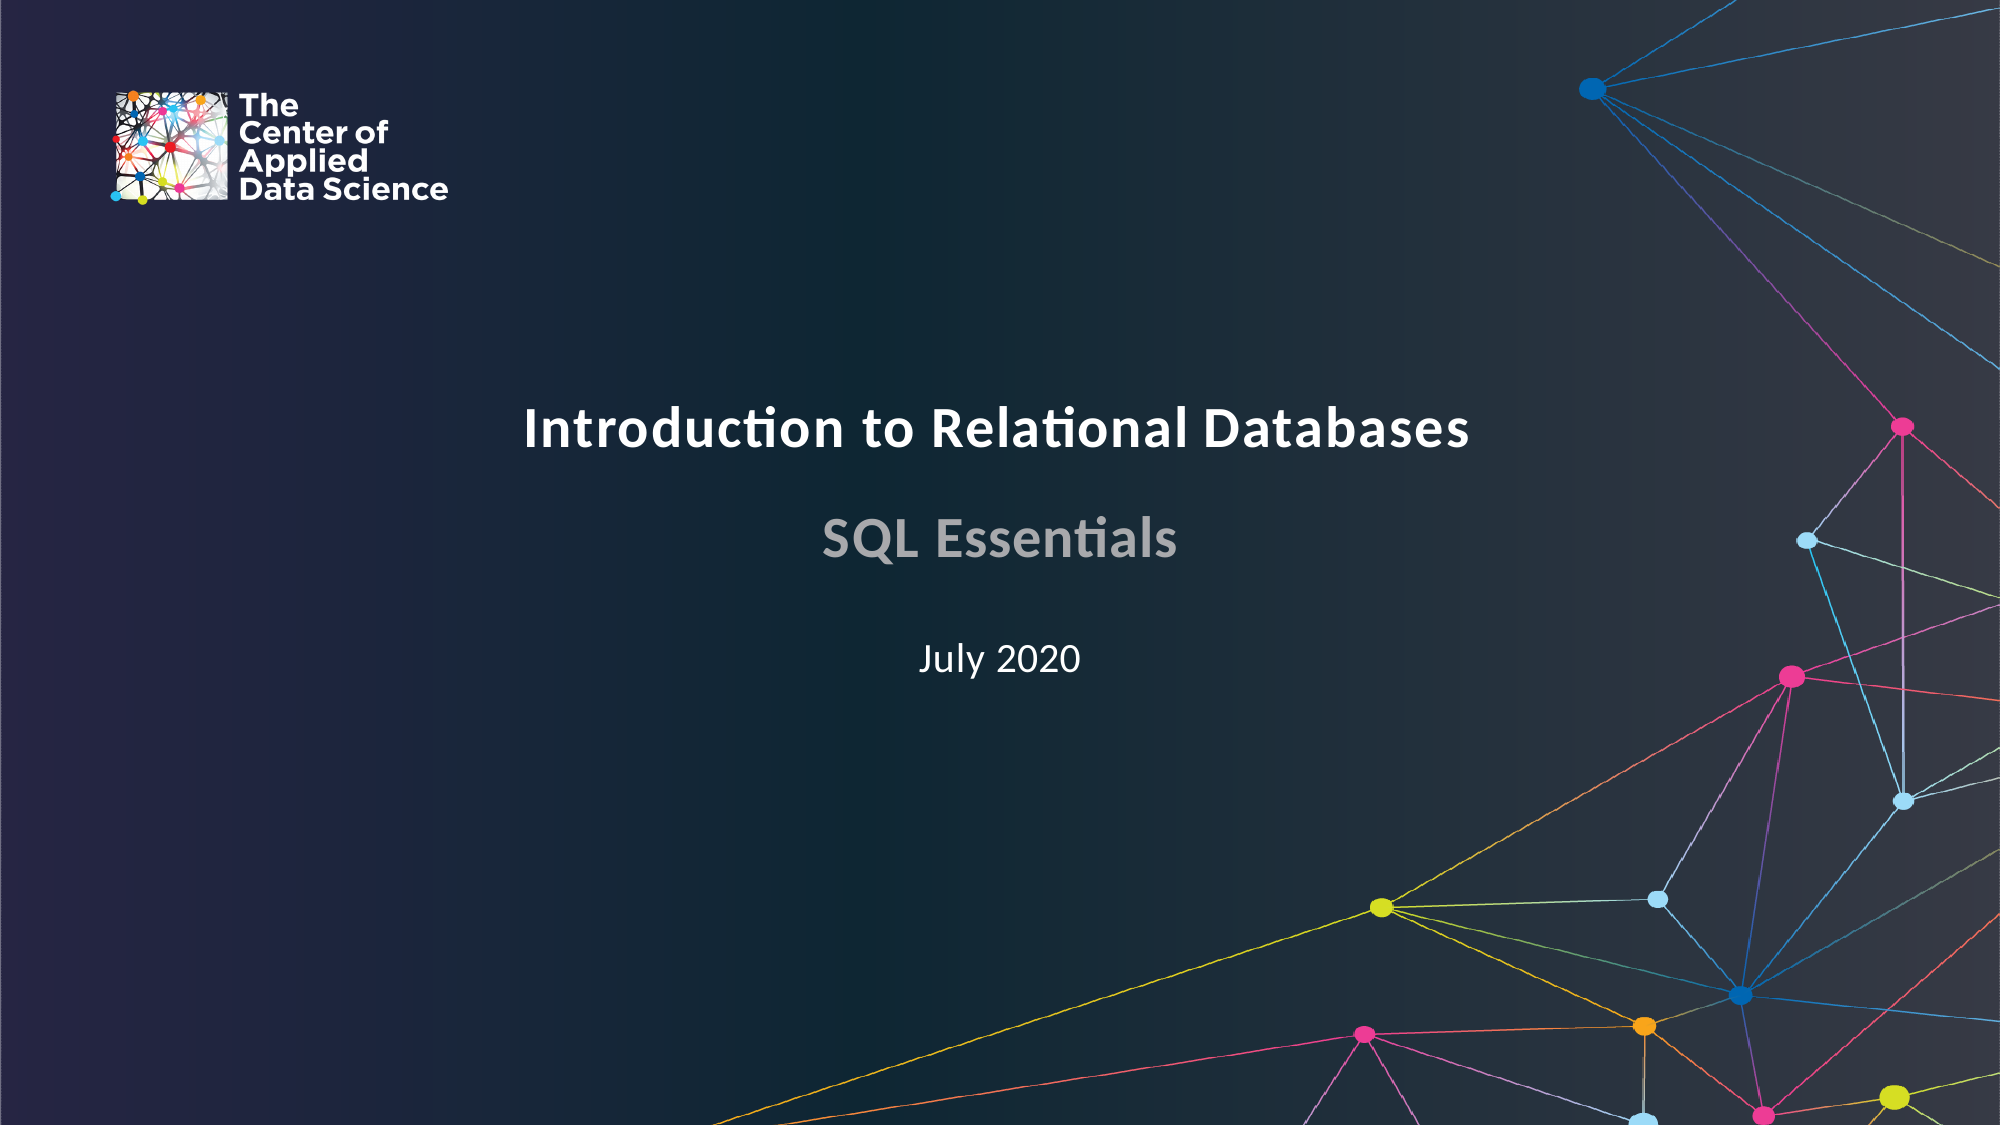

# Introduction to Relational Databases
SQL Essentials
July 2020